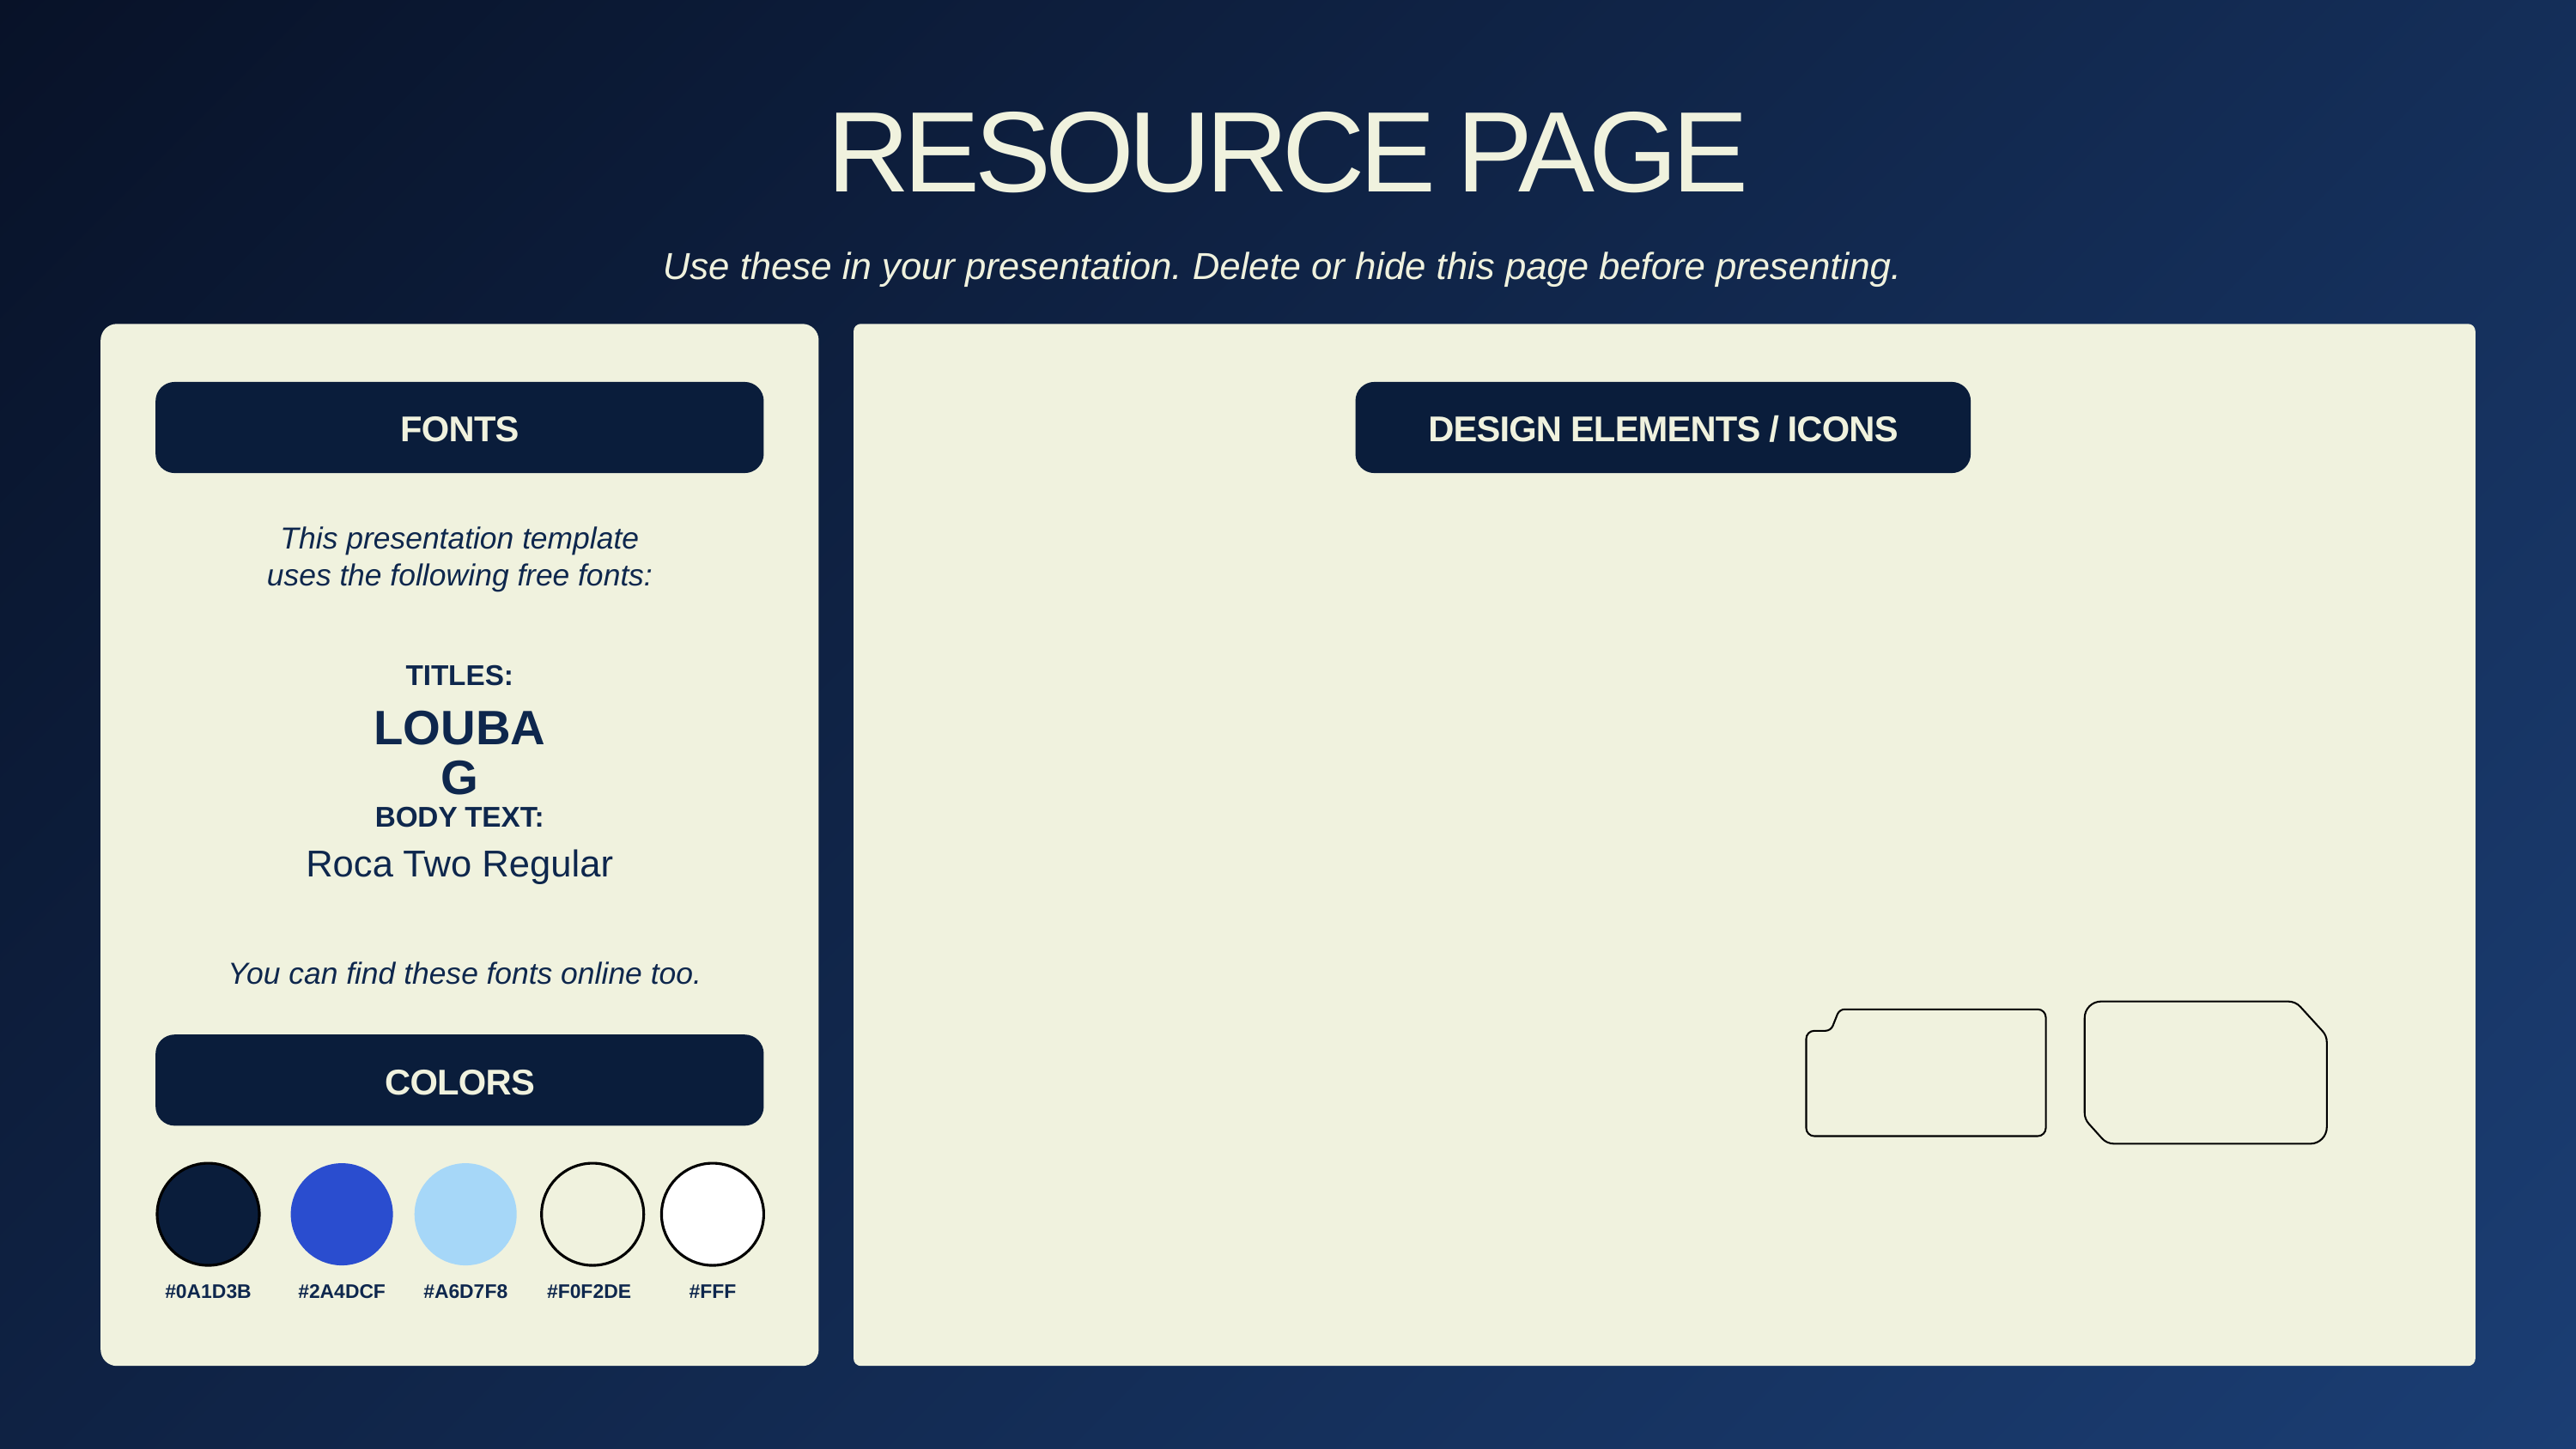

RESOURCE PAGE
Use these in your presentation. Delete or hide this page before presenting.

FONTS

DESIGN ELEMENTS / ICONS
This presentation template
uses the following free fonts:
TITLES:
LOUBAG
BODY TEXT:
Roca Two Regular
You can find these fonts online too.

COLORS

#0A1D3B
#2A4DCF
#A6D7F8
#F0F2DE
#FFF